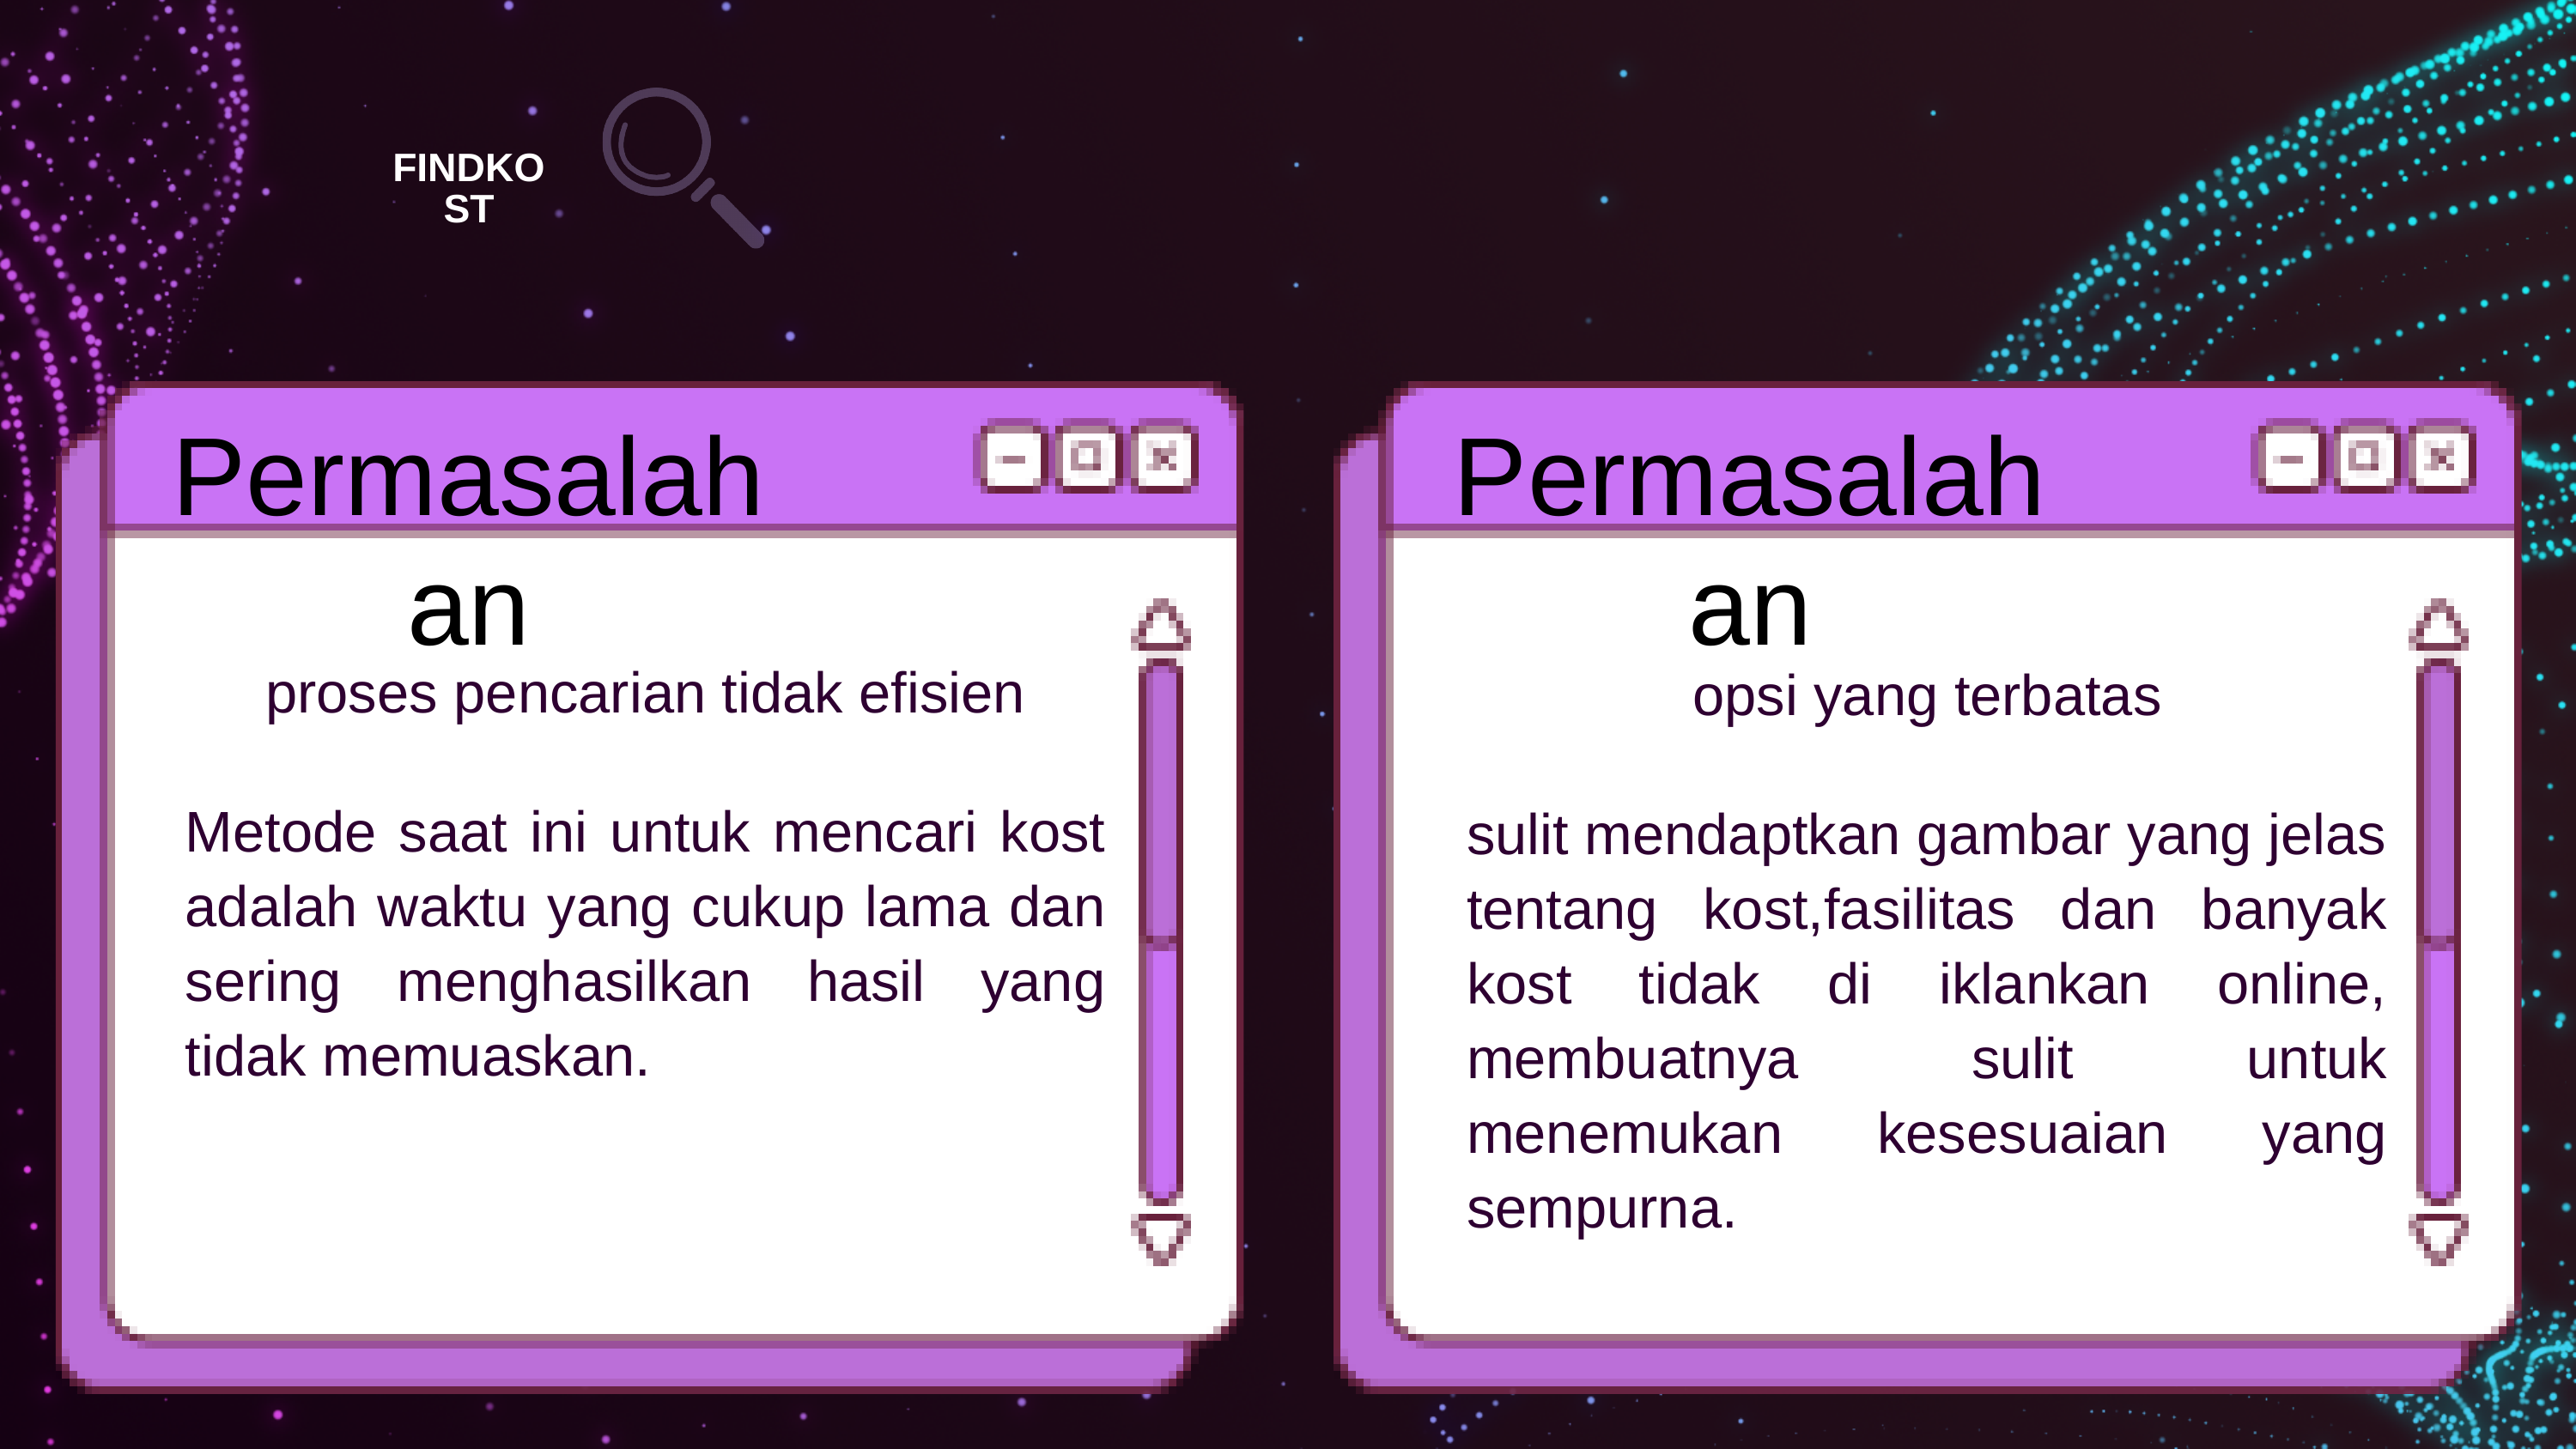

FINDKOST

Permasalahan
Permasalahan
proses pencarian tidak efisien

opsi yang terbatas
Metode saat ini untuk mencari kost adalah waktu yang cukup lama dan sering menghasilkan hasil yang tidak memuaskan.
sulit mendaptkan gambar yang jelas tentang kost,fasilitas dan banyak kost tidak di iklankan online, membuatnya sulit untuk menemukan kesesuaian yang sempurna.
Lorem ipsum dolor sit amet, consectetur adipiscing elit. Vivamus sed vestibulum nunc, eget aliquam felis.